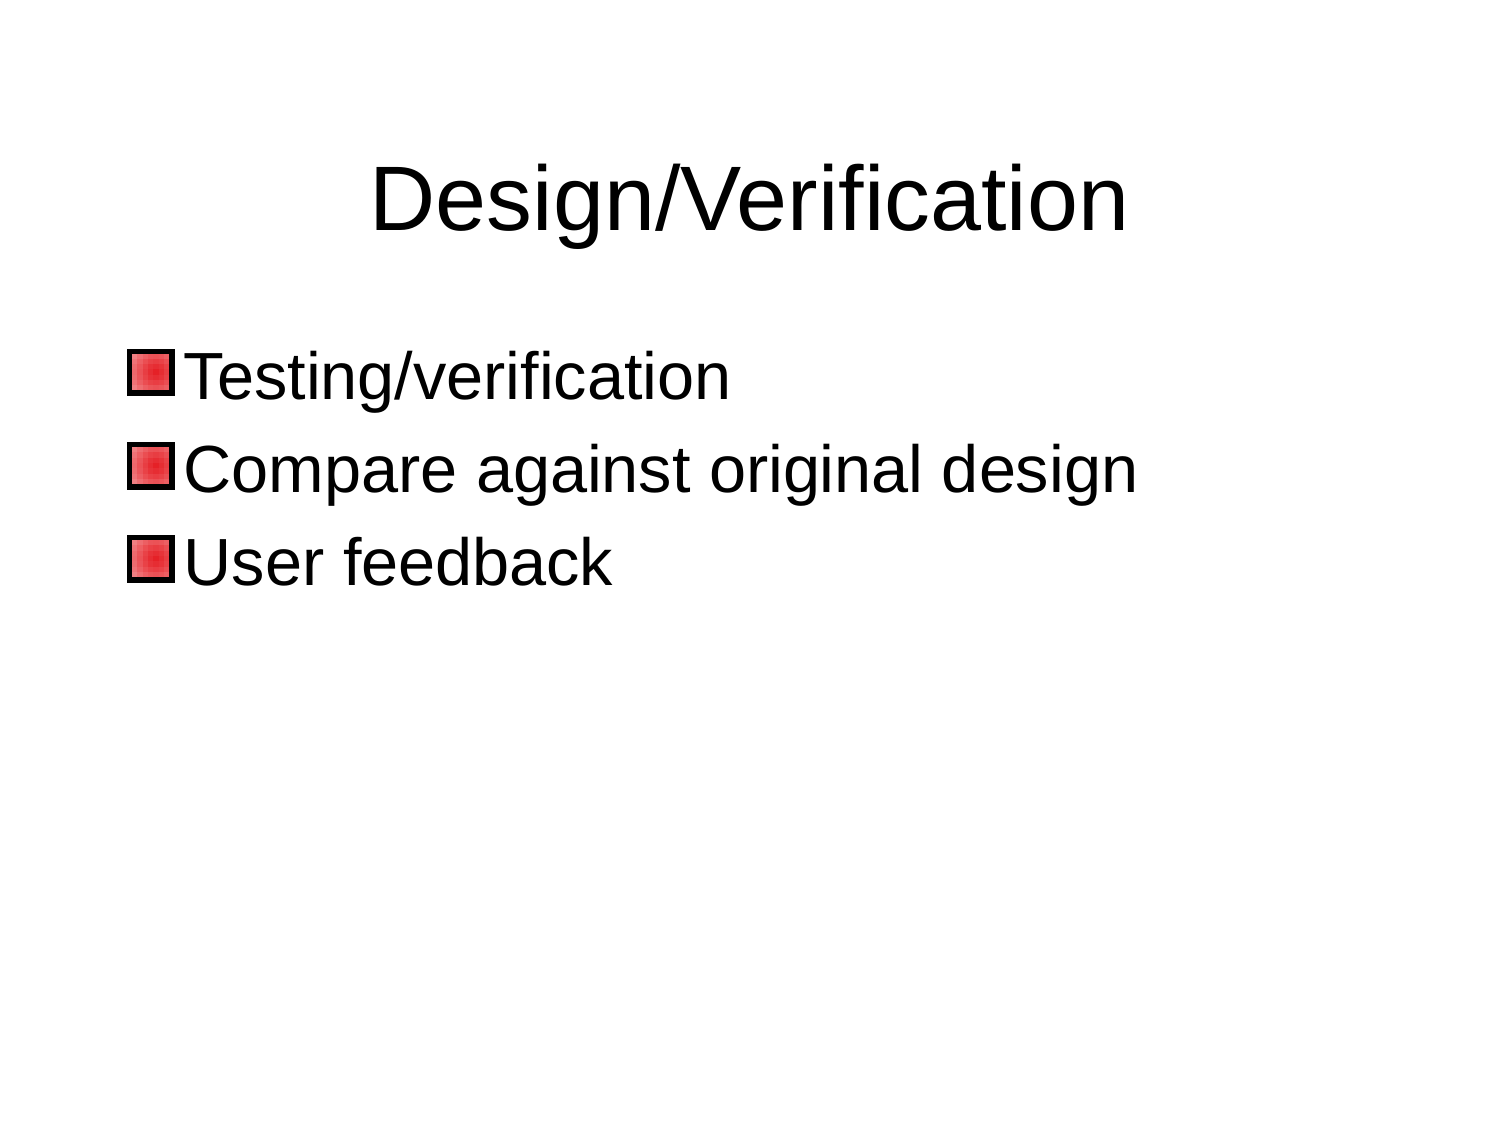

# Design/Verification
Testing/verification
Compare against original design
User feedback